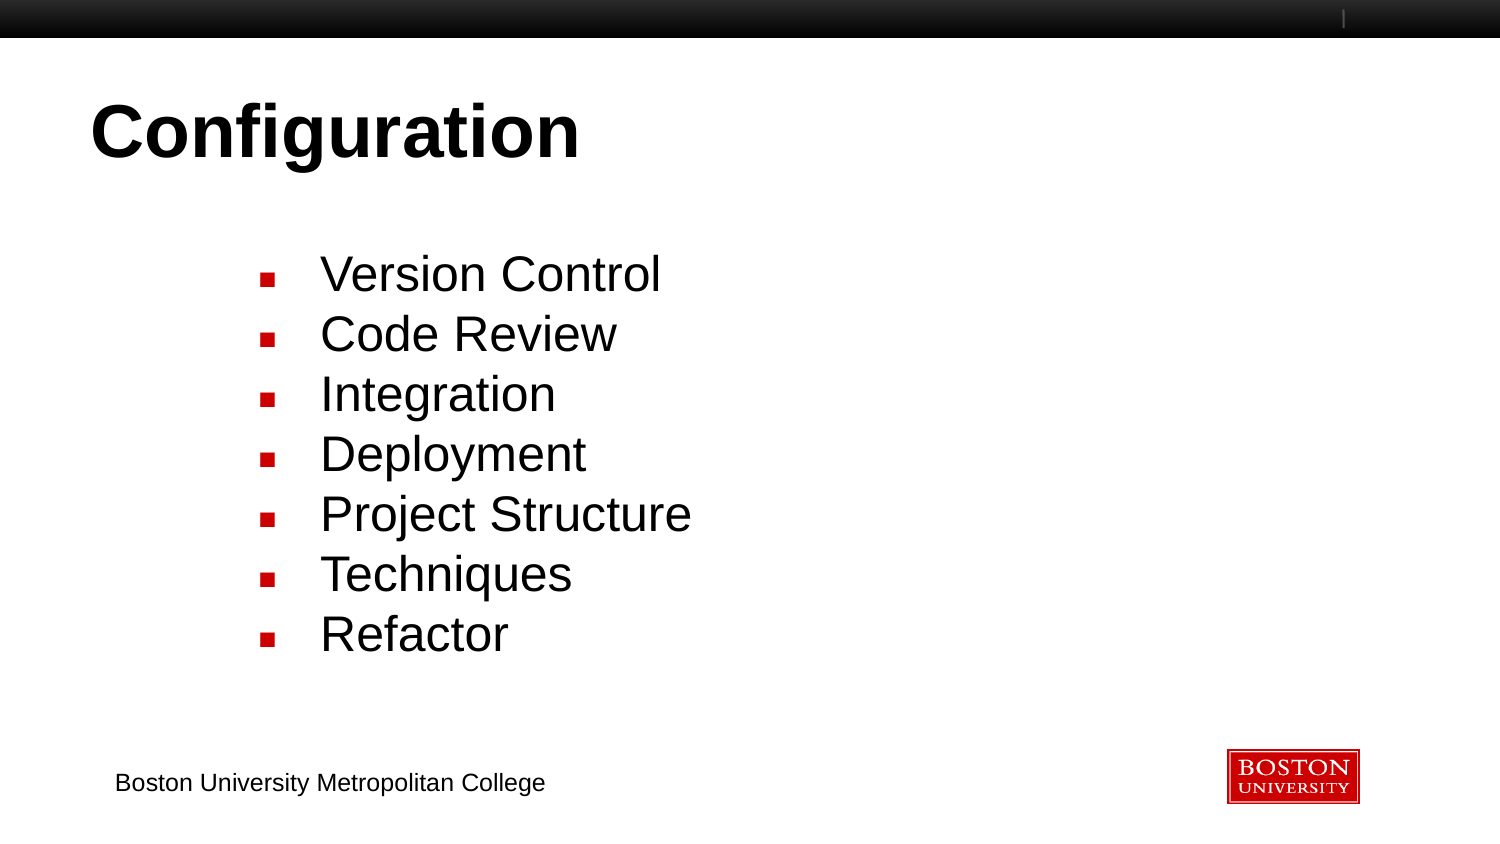

# Configuration
Version Control
Code Review
Integration
Deployment
Project Structure
Techniques
Refactor